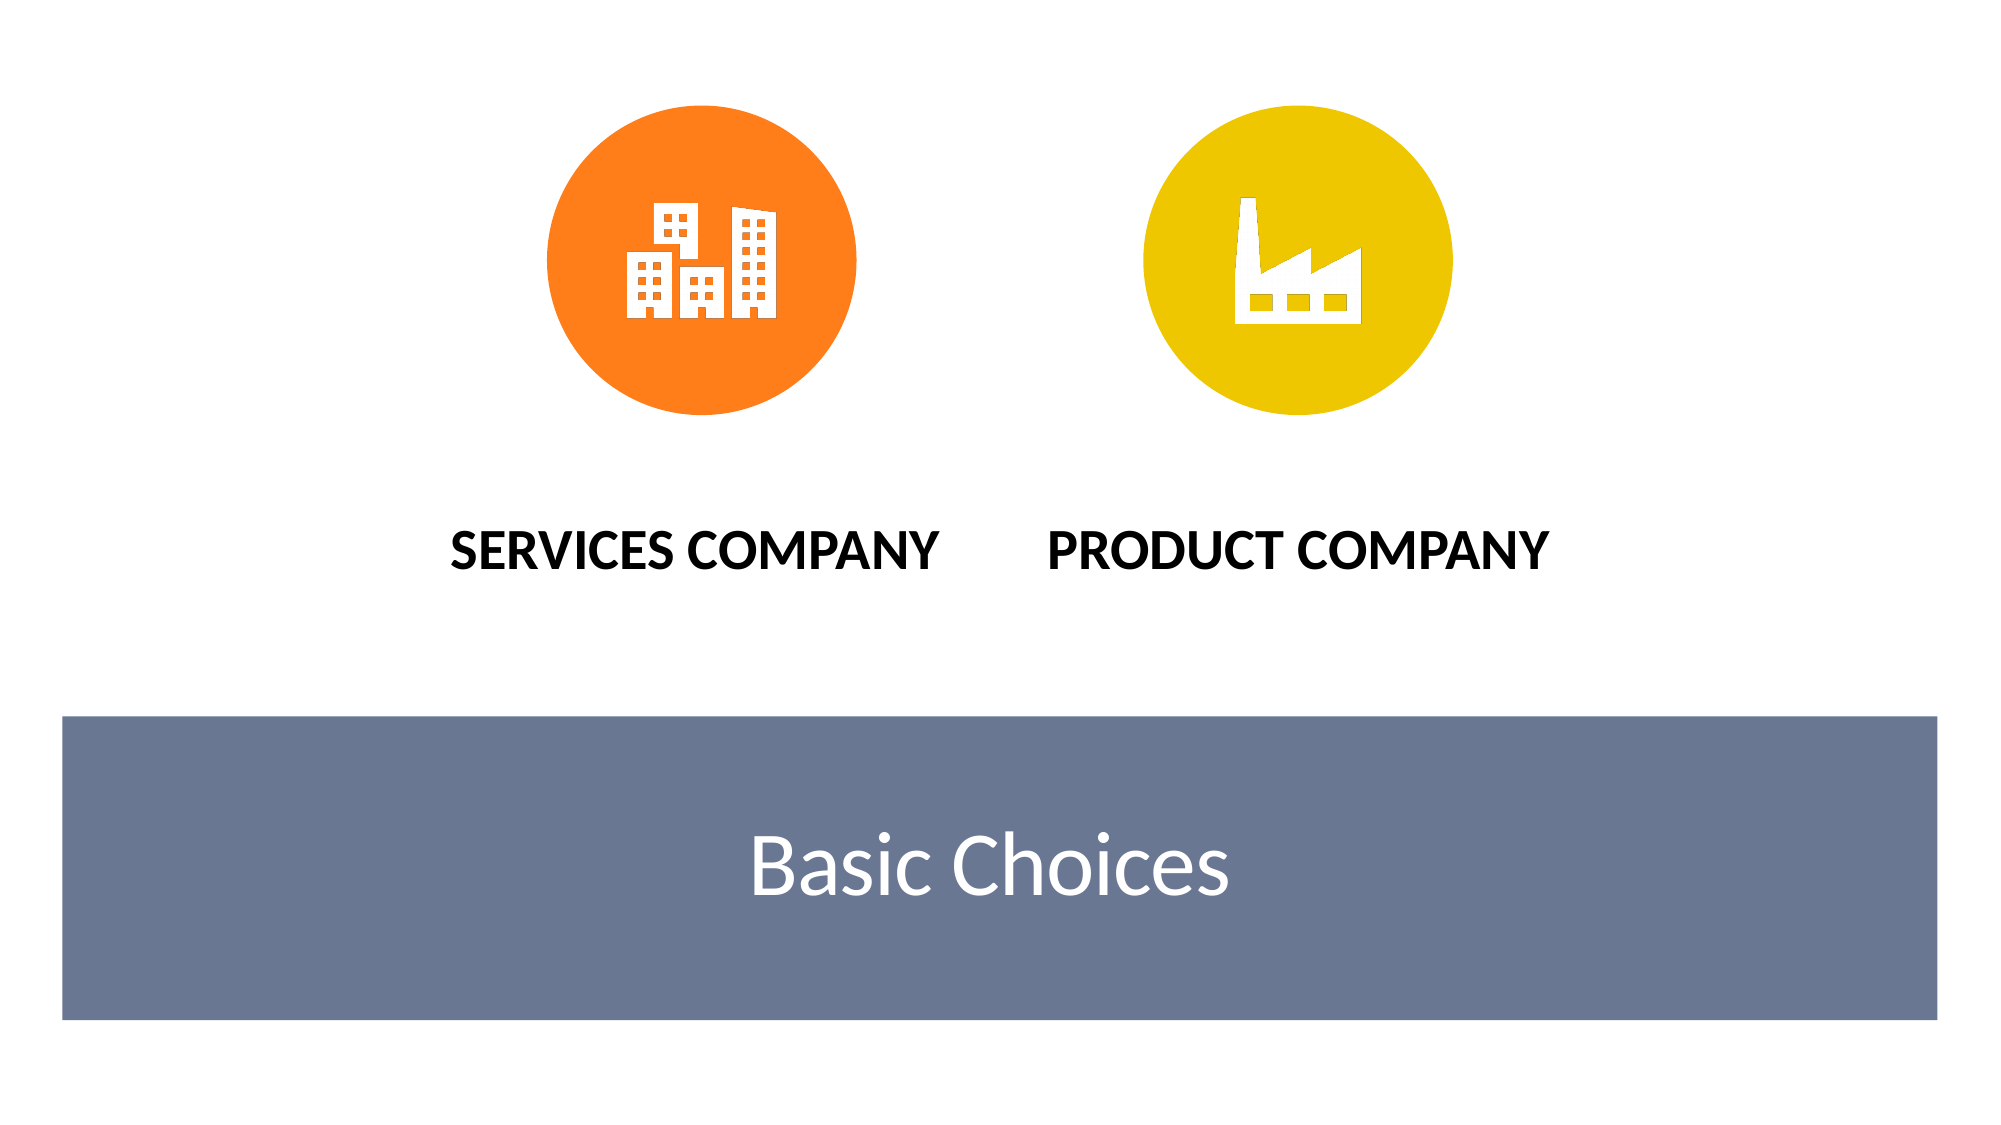

Services Company
Product Company

# Basic Choices